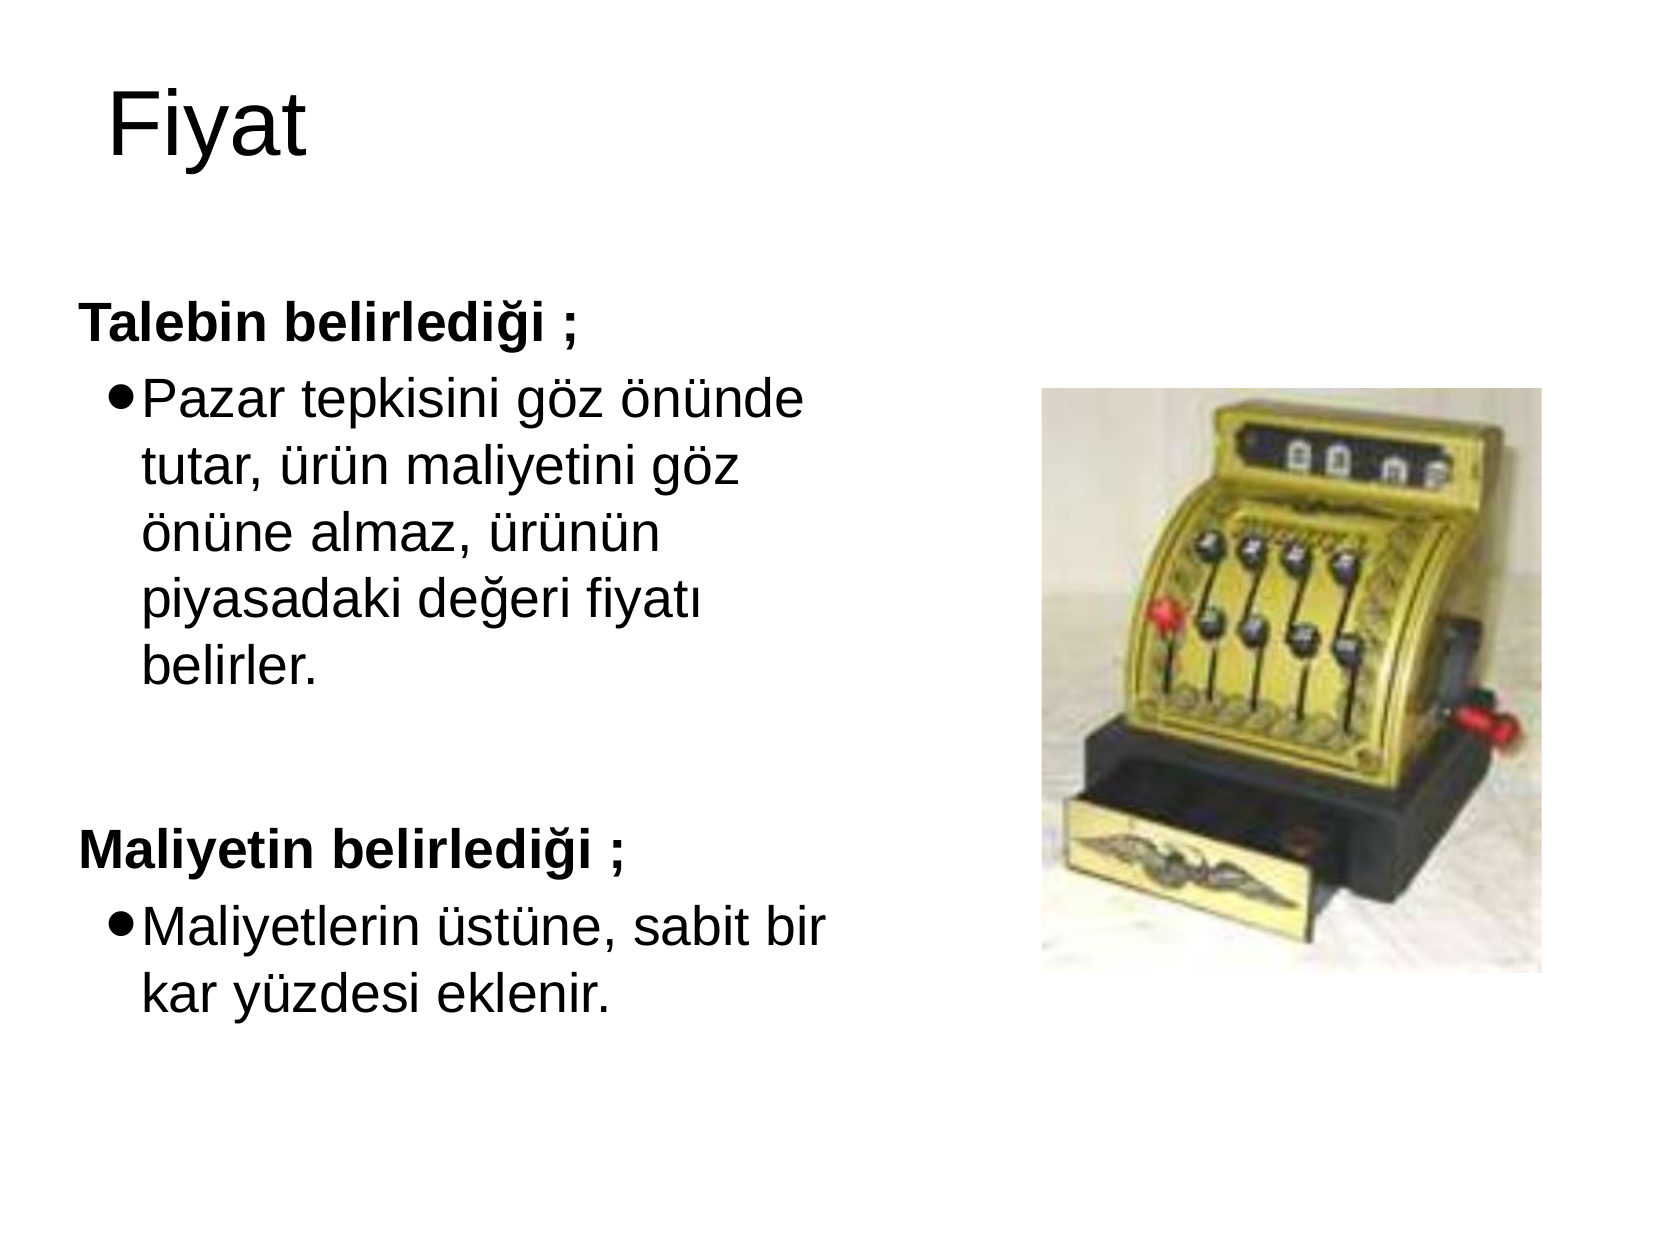

# Fiyat

Talebin belirlediği ;
Pazar tepkisini göz önünde tutar, ürün maliyetini göz önüne almaz, ürünün piyasadaki değeri fiyatı belirler.

Maliyetin belirlediği ;
Maliyetlerin üstüne, sabit bir kar yüzdesi eklenir.